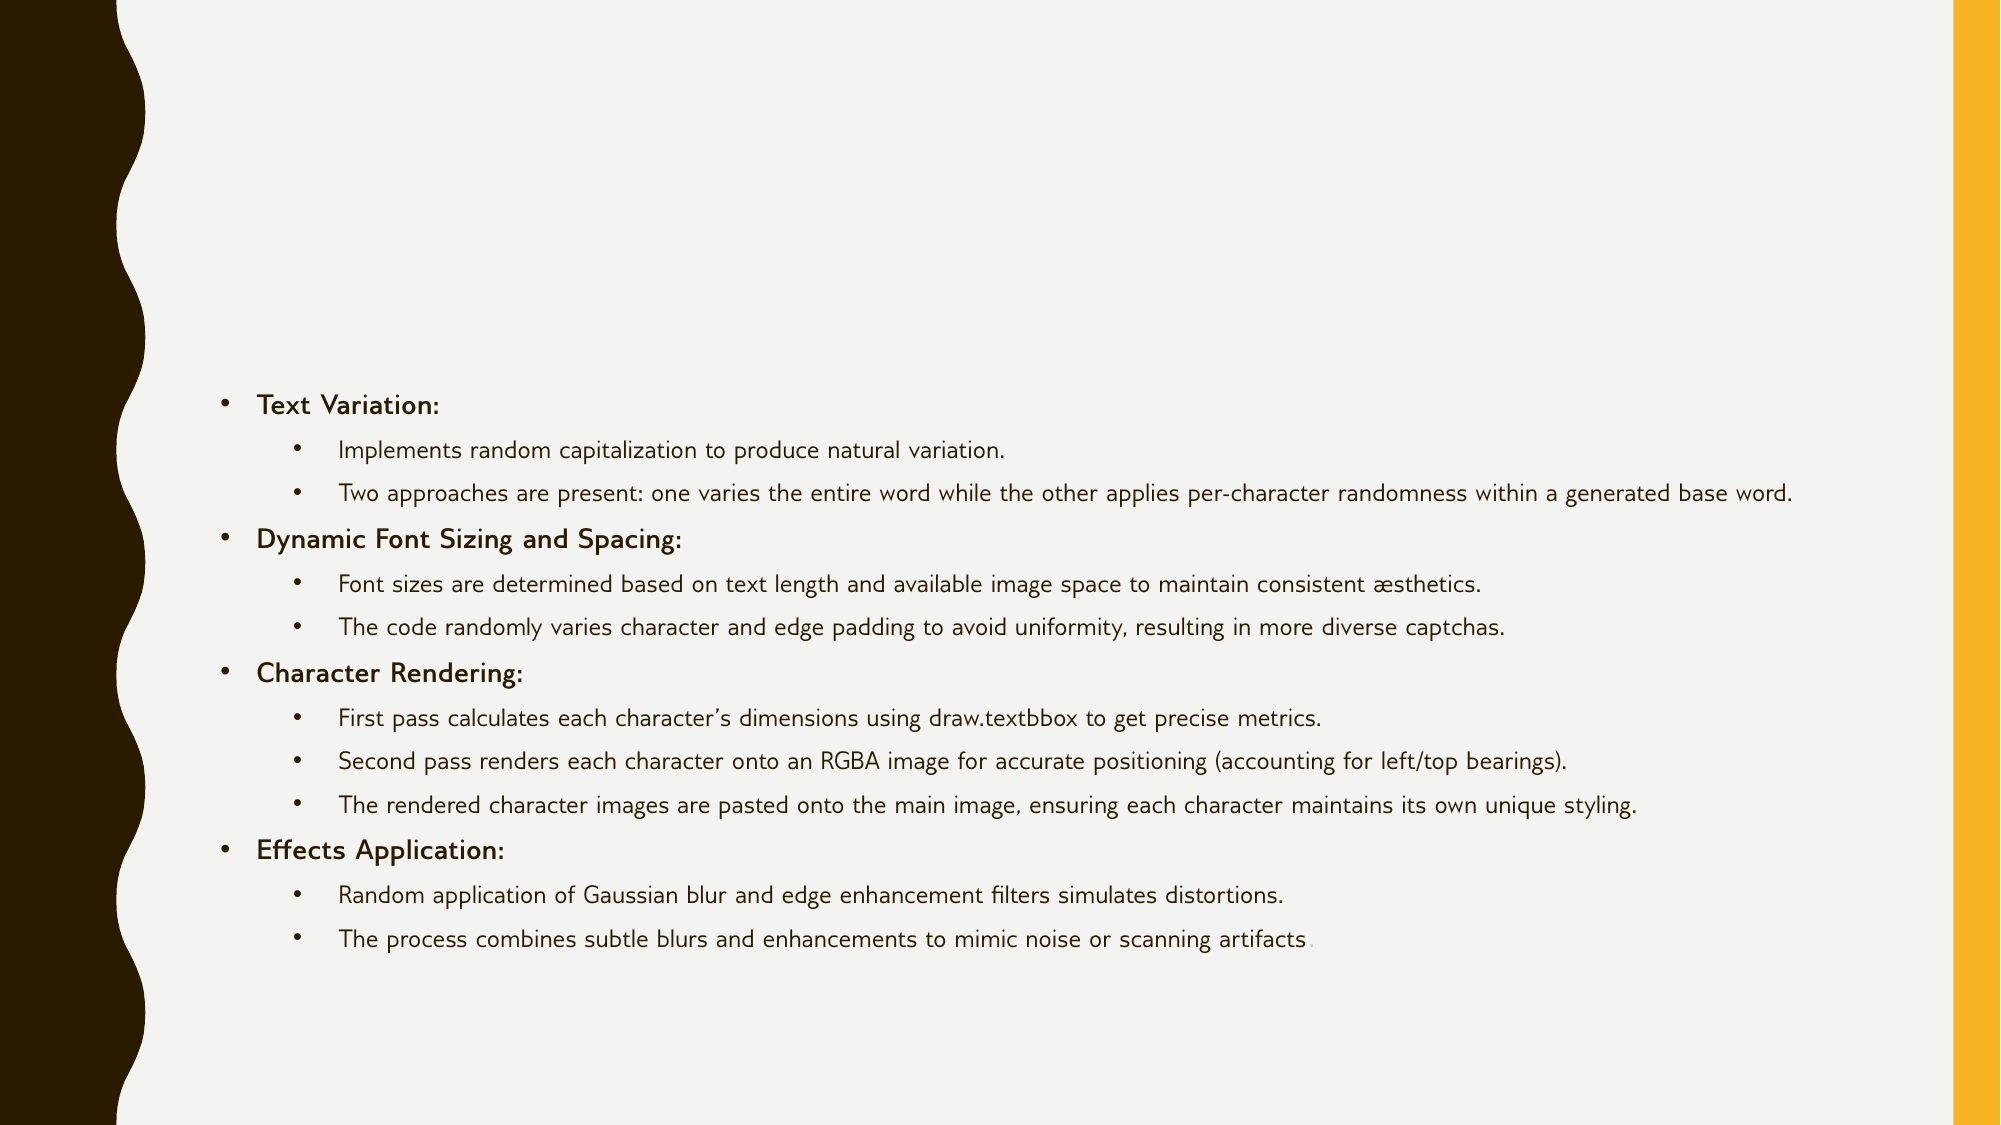

#
Text Variation:
Implements random capitalization to produce natural variation.
Two approaches are present: one varies the entire word while the other applies per-character randomness within a generated base word.
Dynamic Font Sizing and Spacing:
Font sizes are determined based on text length and available image space to maintain consistent aesthetics.
The code randomly varies character and edge padding to avoid uniformity, resulting in more diverse captchas.
Character Rendering:
First pass calculates each character’s dimensions using draw.textbbox to get precise metrics.
Second pass renders each character onto an RGBA image for accurate positioning (accounting for left/top bearings).
The rendered character images are pasted onto the main image, ensuring each character maintains its own unique styling.
Effects Application:
Random application of Gaussian blur and edge enhancement filters simulates distortions.
The process combines subtle blurs and enhancements to mimic noise or scanning artifacts.